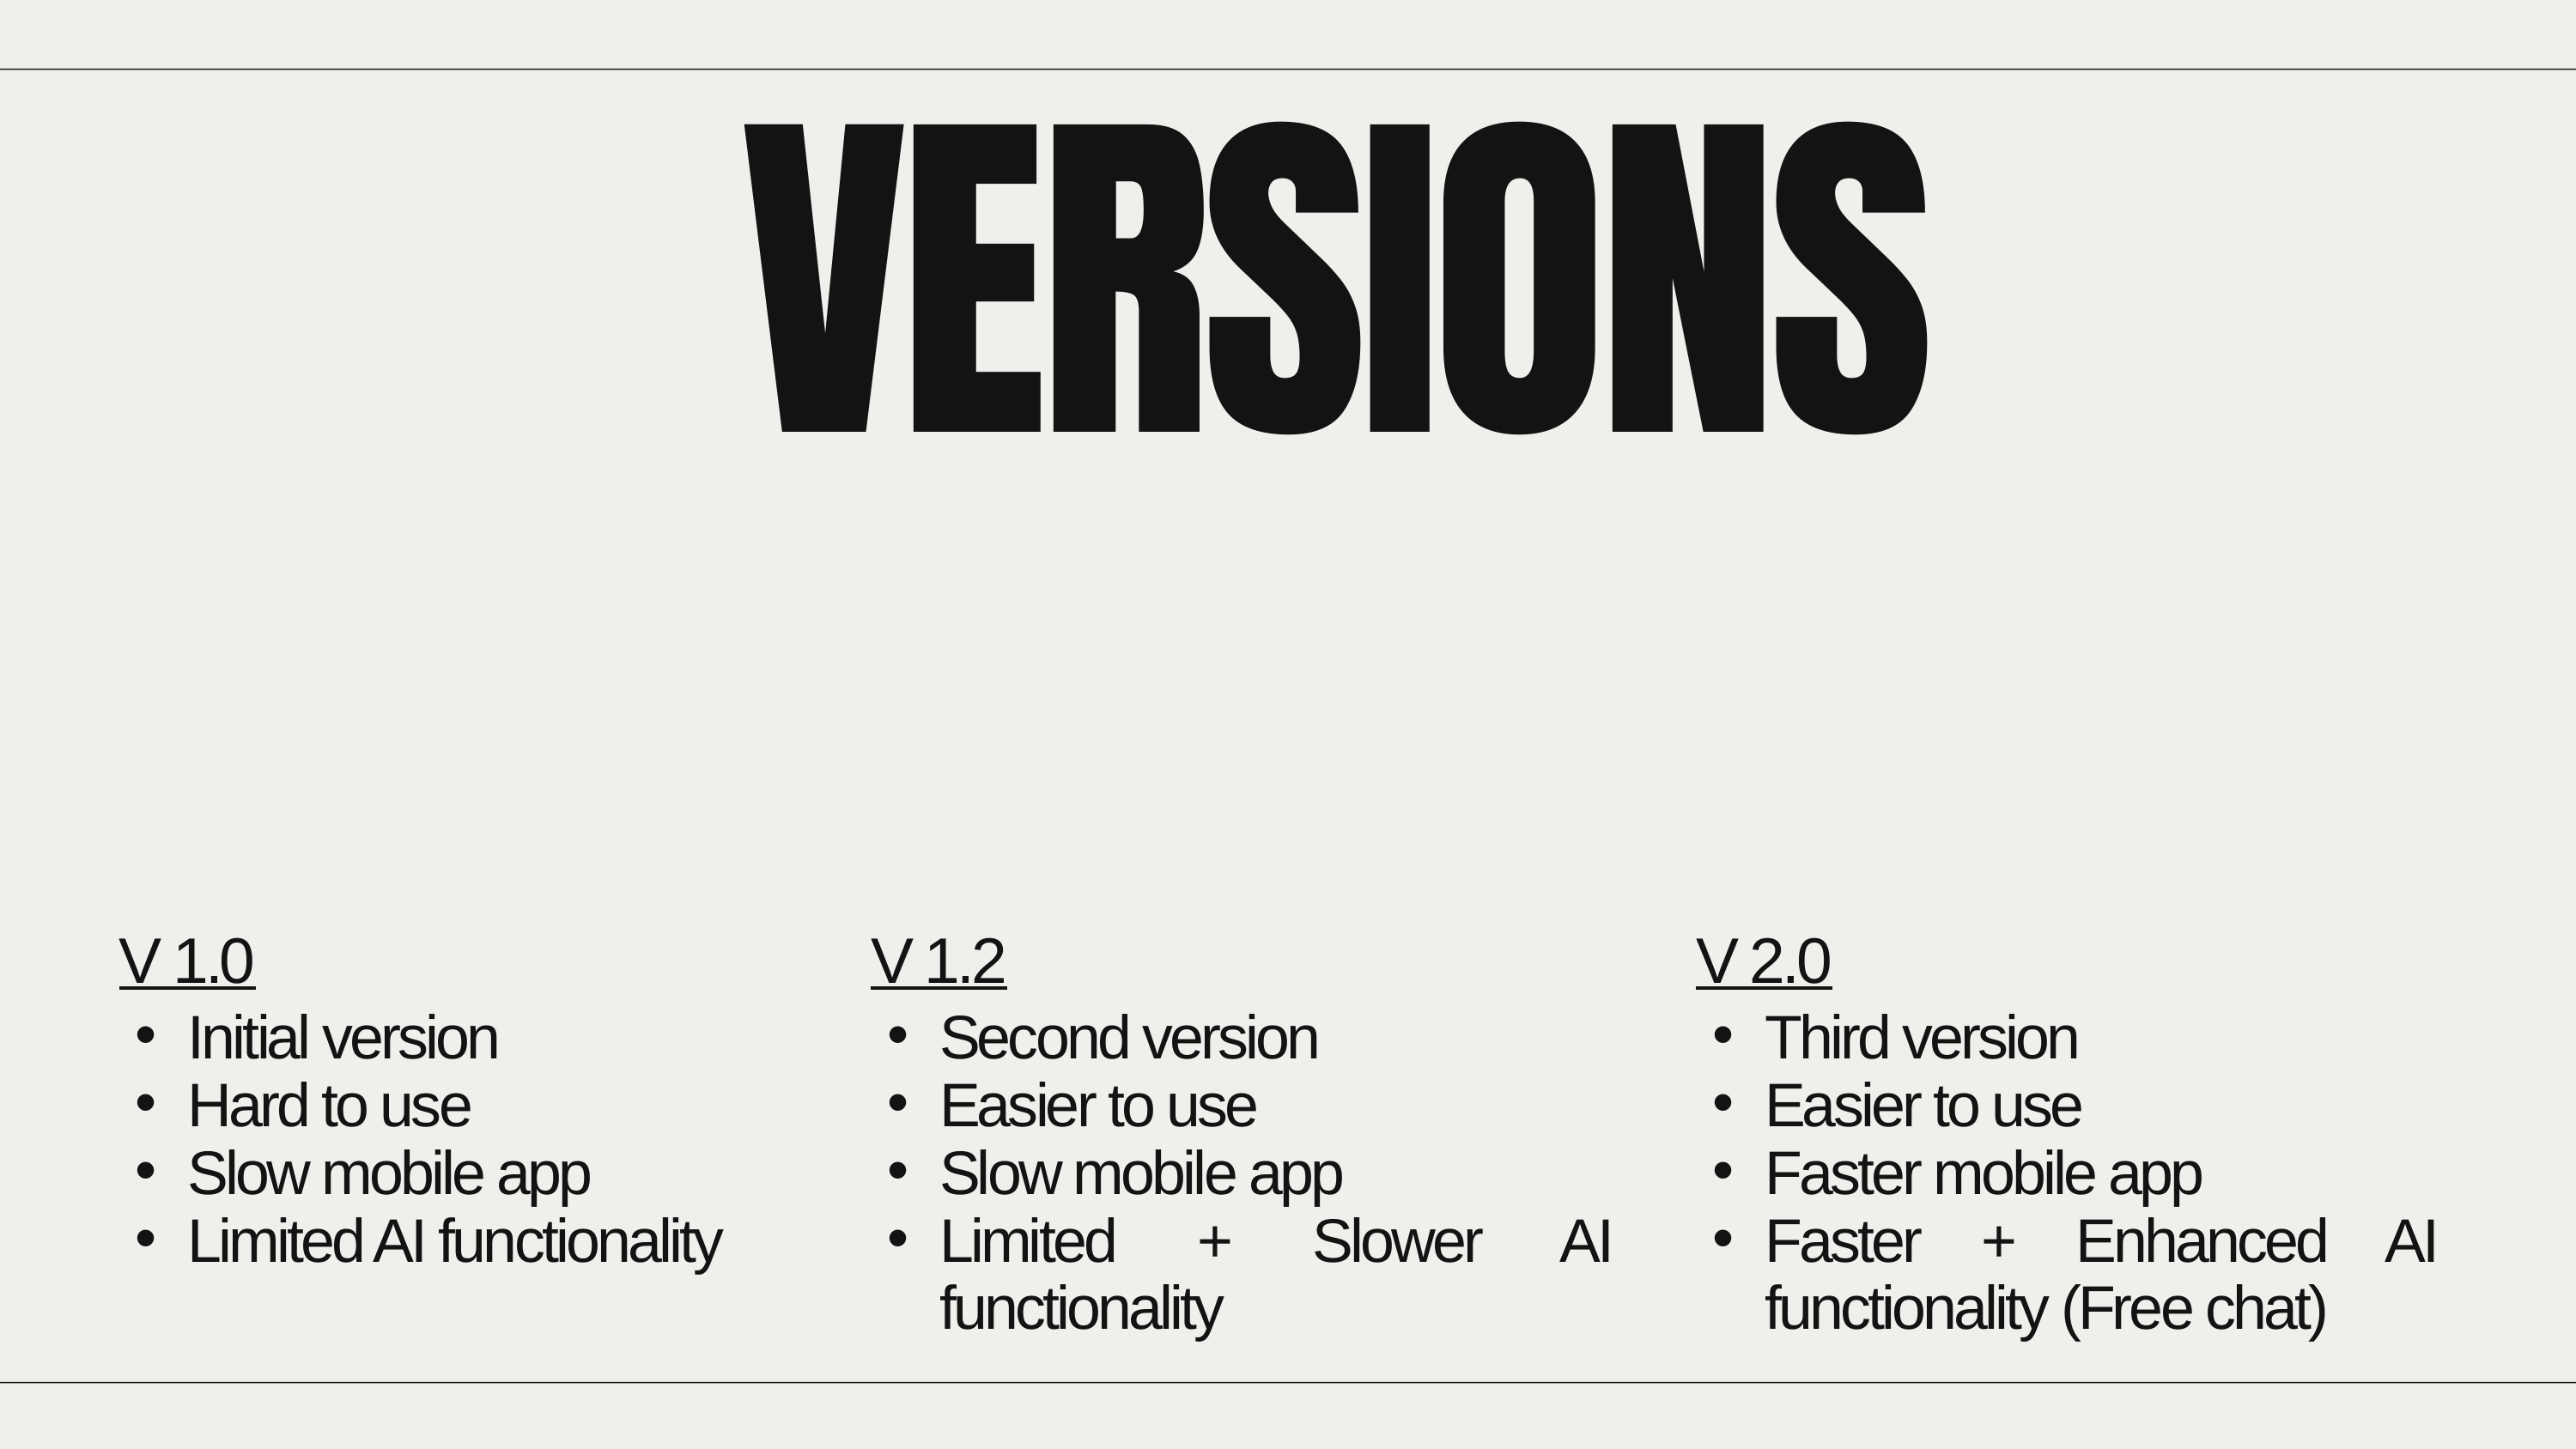

VERSIONS
V 1.0
V 1.2
V 2.0
Initial version
Hard to use
Slow mobile app
Limited AI functionality
Second version
Easier to use
Slow mobile app
Limited + Slower AI functionality
Third version
Easier to use
Faster mobile app
Faster + Enhanced AI functionality (Free chat)